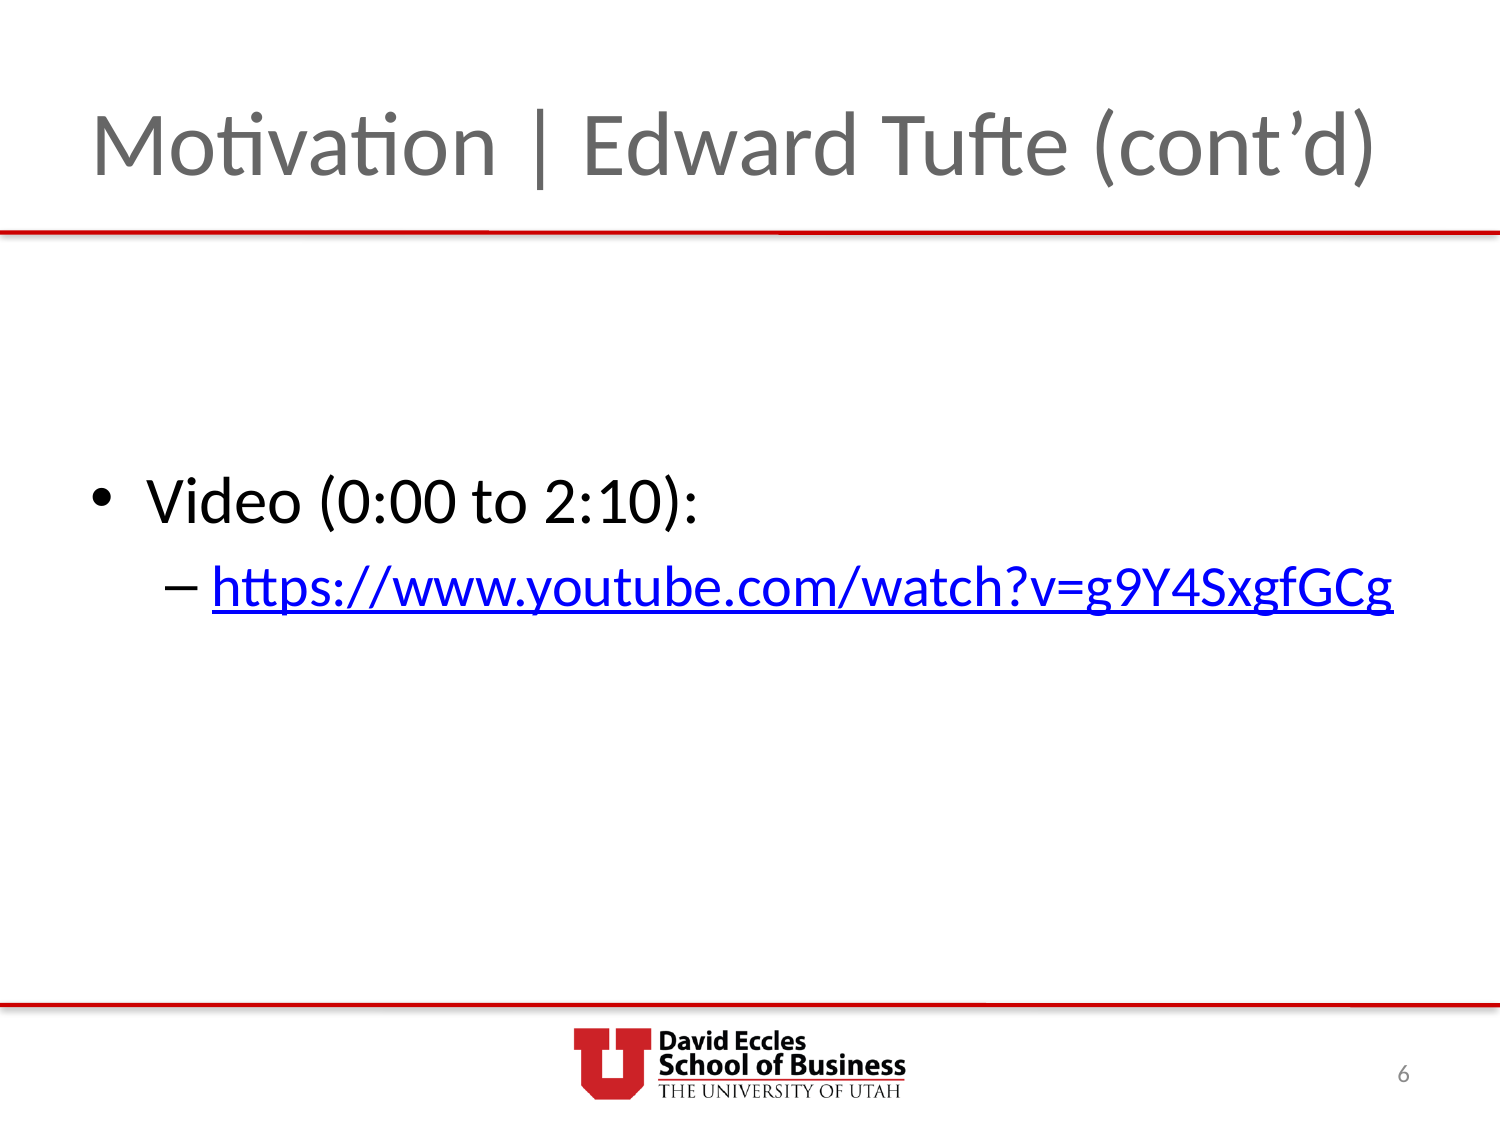

# Motivation | Edward Tufte (cont’d)

Video (0:00 to 2:10):
https://www.youtube.com/watch?v=g9Y4SxgfGCg
6